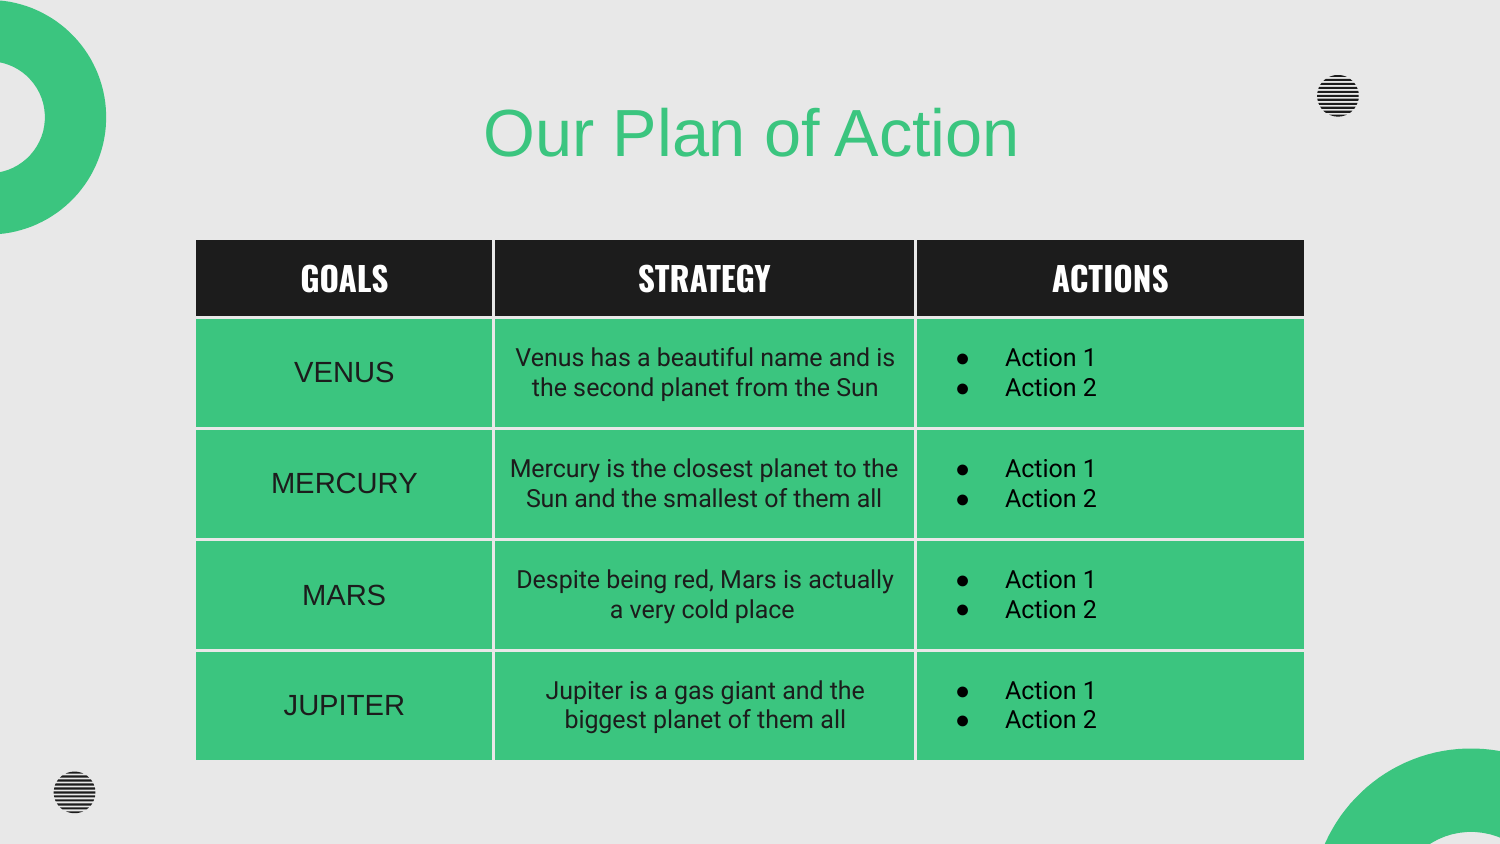

# Our Plan of Action
| GOALS | STRATEGY | ACTIONS |
| --- | --- | --- |
| VENUS | Venus has a beautiful name and is the second planet from the Sun | Action 1 Action 2 |
| MERCURY | Mercury is the closest planet to the Sun and the smallest of them all | Action 1 Action 2 |
| MARS | Despite being red, Mars is actually a very cold place | Action 1 Action 2 |
| JUPITER | Jupiter is a gas giant and the biggest planet of them all | Action 1 Action 2 |